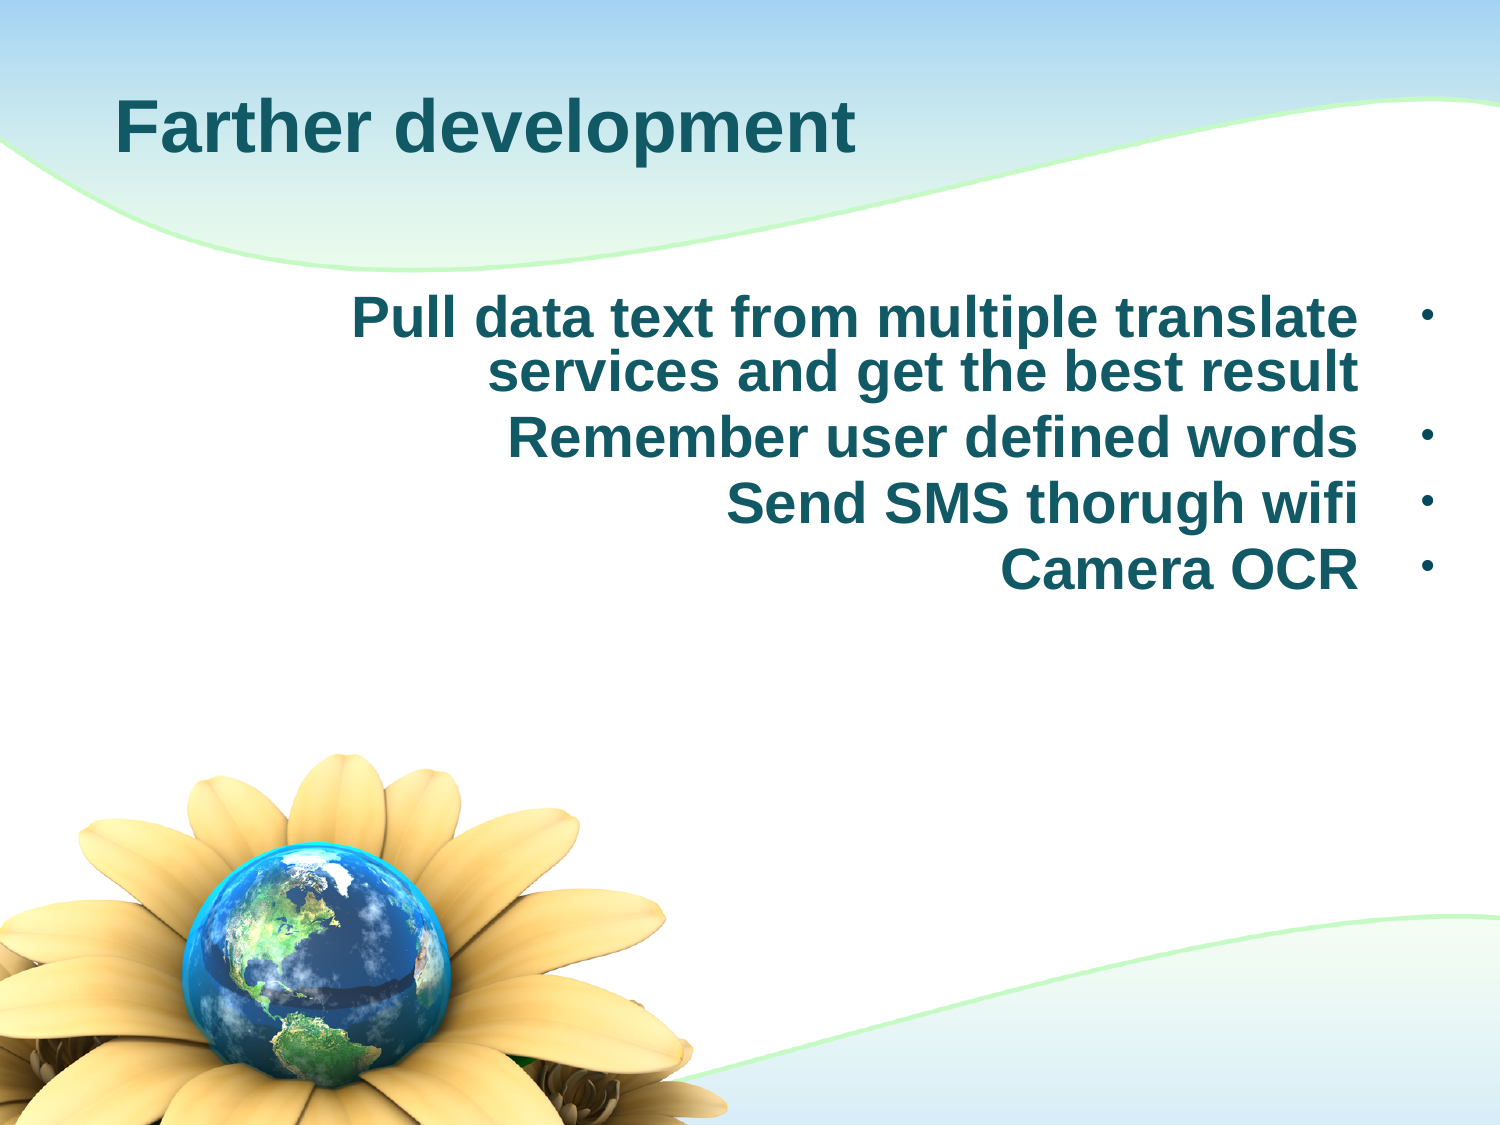

# Farther development

Pull data text from multiple translate services and get the best result
Remember user defined words
Send SMS thorugh wifi
Camera OCR